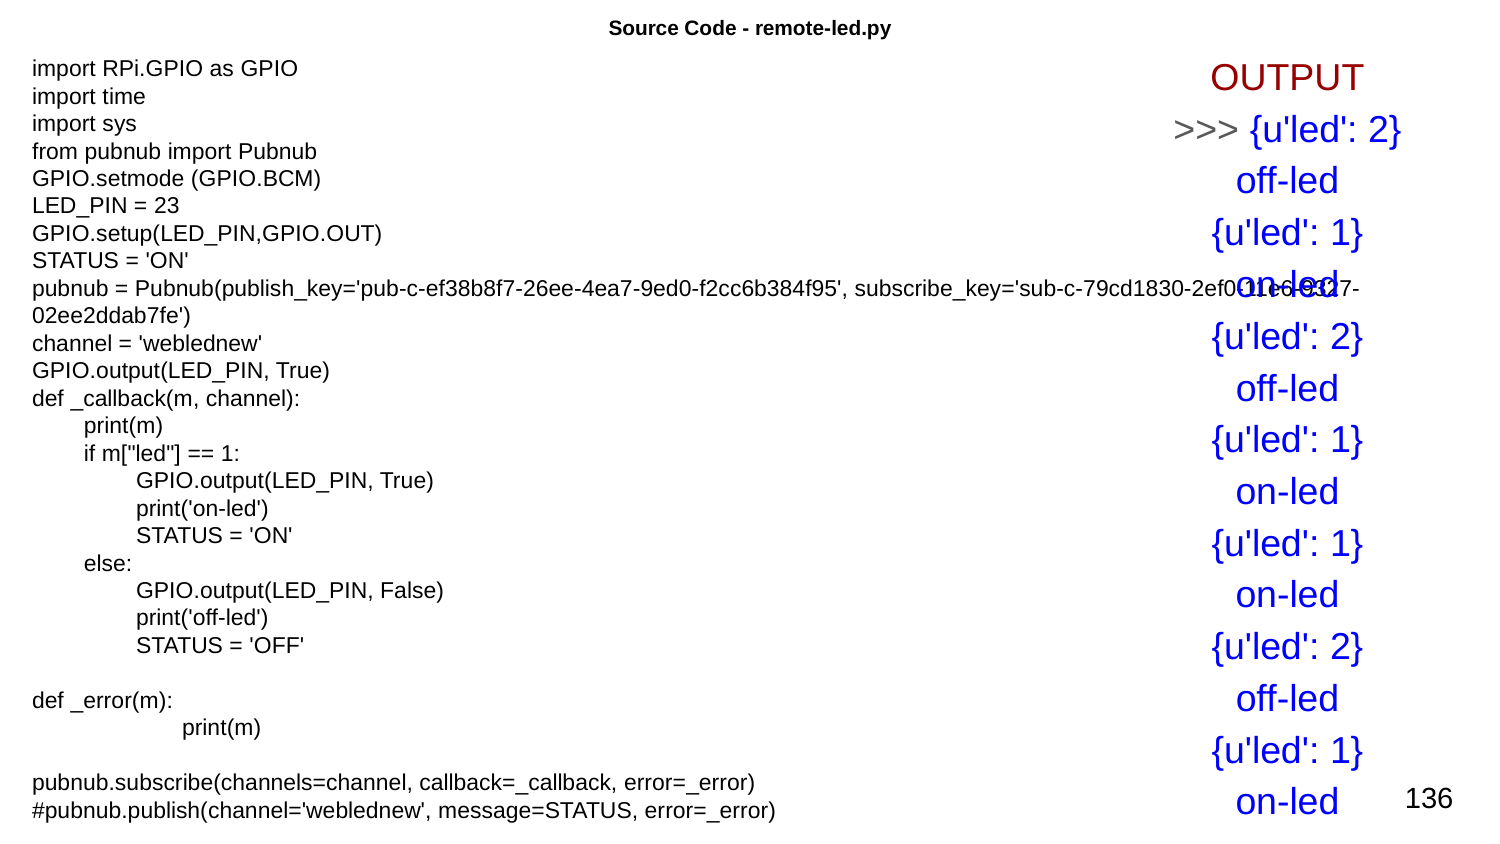

# Source Code - remote-led.py
OUTPUT
>>> {u'led': 2}
off-led
{u'led': 1}
on-led
{u'led': 2}
off-led
{u'led': 1}
on-led
{u'led': 1}
on-led
{u'led': 2}
off-led
{u'led': 1}
on-led

import RPi.GPIO as GPIO
import time
import sys
from pubnub import Pubnub
GPIO.setmode (GPIO.BCM)
LED_PIN = 23
GPIO.setup(LED_PIN,GPIO.OUT)
STATUS = 'ON'
pubnub = Pubnub(publish_key='pub-c-ef38b8f7-26ee-4ea7-9ed0-f2cc6b384f95', subscribe_key='sub-c-79cd1830-2ef0-11e6-9327-02ee2ddab7fe')
channel = 'weblednew'
GPIO.output(LED_PIN, True)
def _callback(m, channel):
        print(m)
        if m["led"] == 1:
                GPIO.output(LED_PIN, True)
                print('on-led')
                STATUS = 'ON'
        else:
                GPIO.output(LED_PIN, False)
                print('off-led')
                STATUS = 'OFF'

def _error(m):
	print(m)

pubnub.subscribe(channels=channel, callback=_callback, error=_error)
#pubnub.publish(channel='weblednew', message=STATUS, error=_error)

136